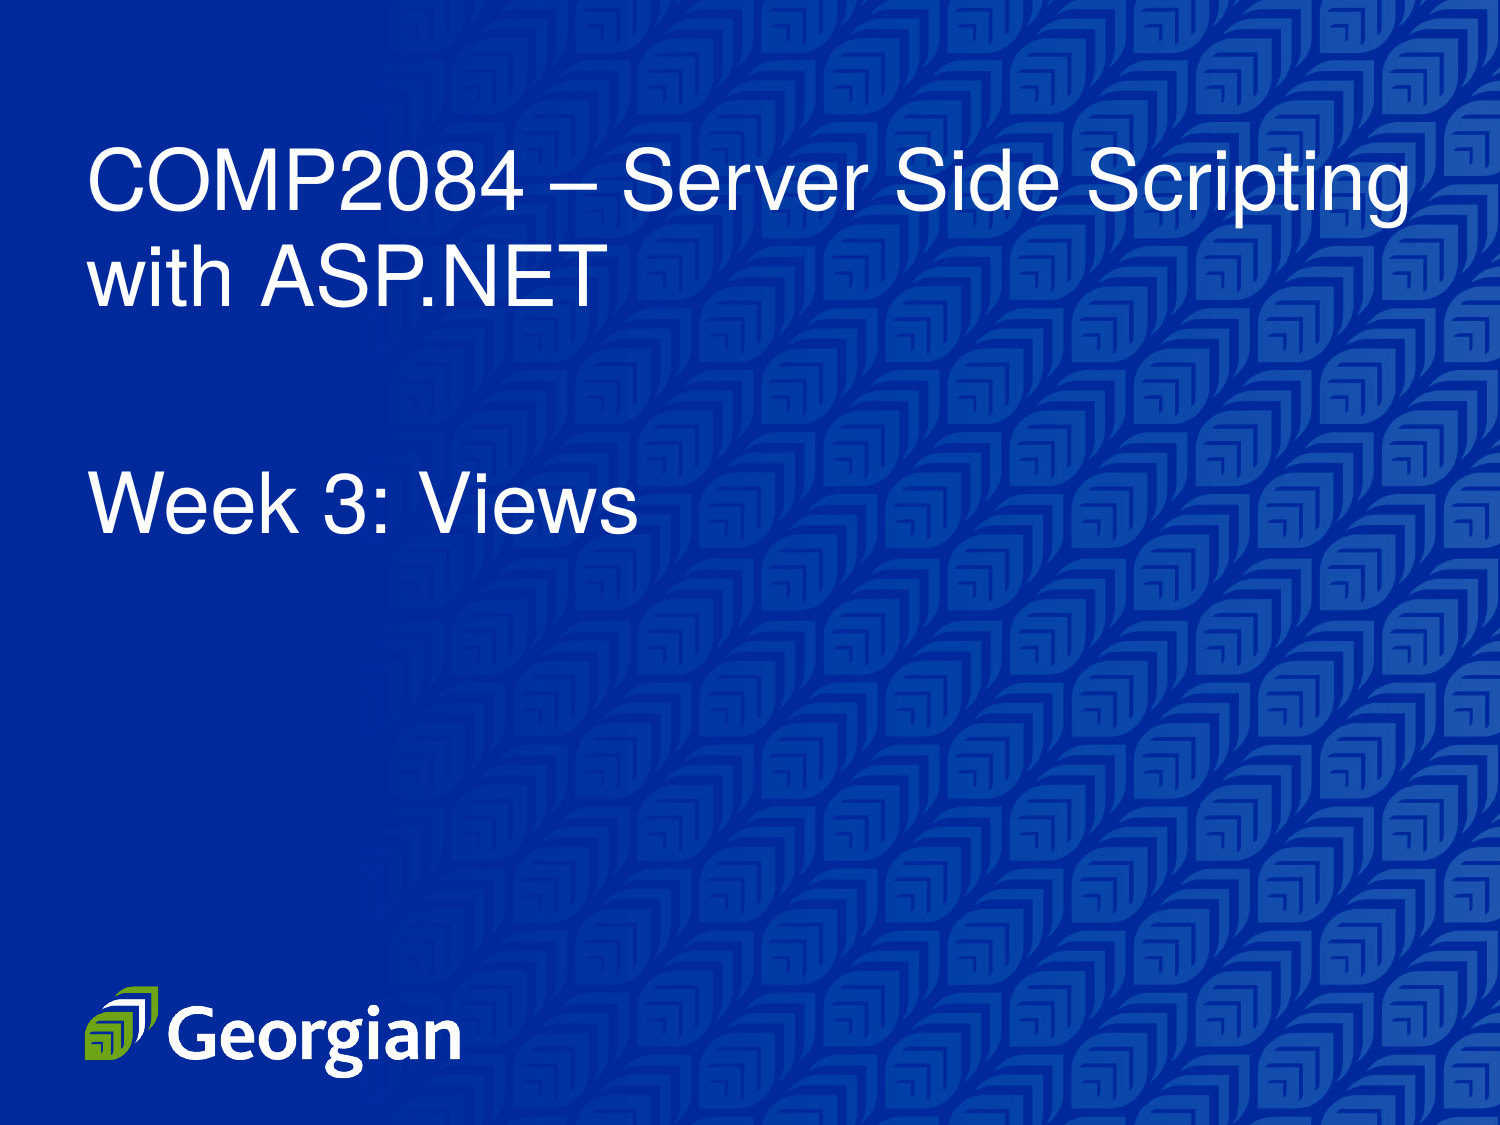

COMP2084 – Server Side Scripting with ASP.NET

Week 3: Views